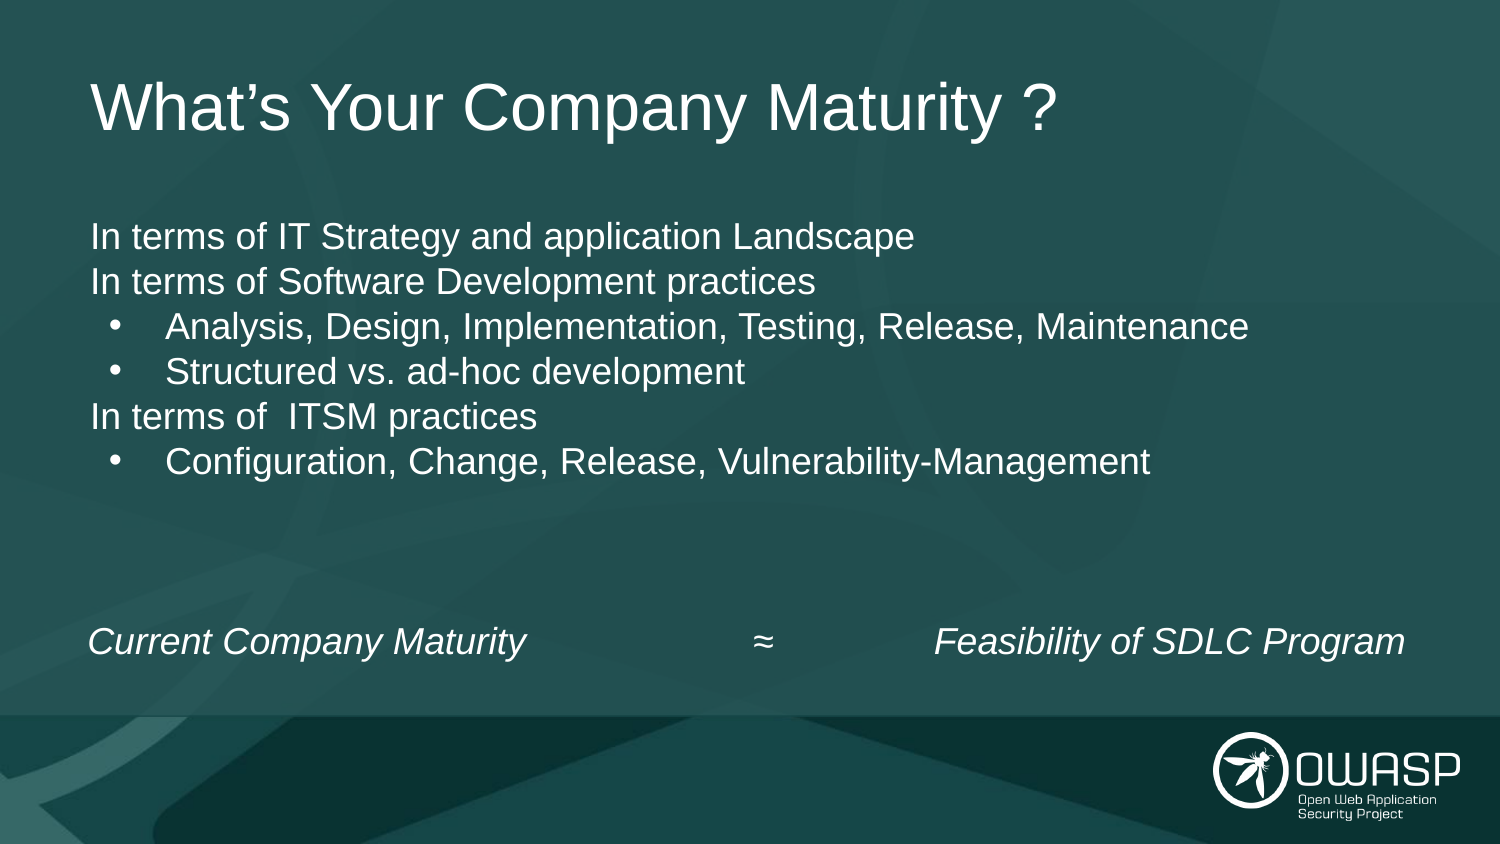

# What’s Your Company Maturity ?
In terms of IT Strategy and application Landscape
In terms of Software Development practices
Analysis, Design, Implementation, Testing, Release, Maintenance
Structured vs. ad-hoc development
In terms of  ITSM practices
Configuration, Change, Release, Vulnerability-Management
Feasibility of SDLC Program
Current Company Maturity
≈